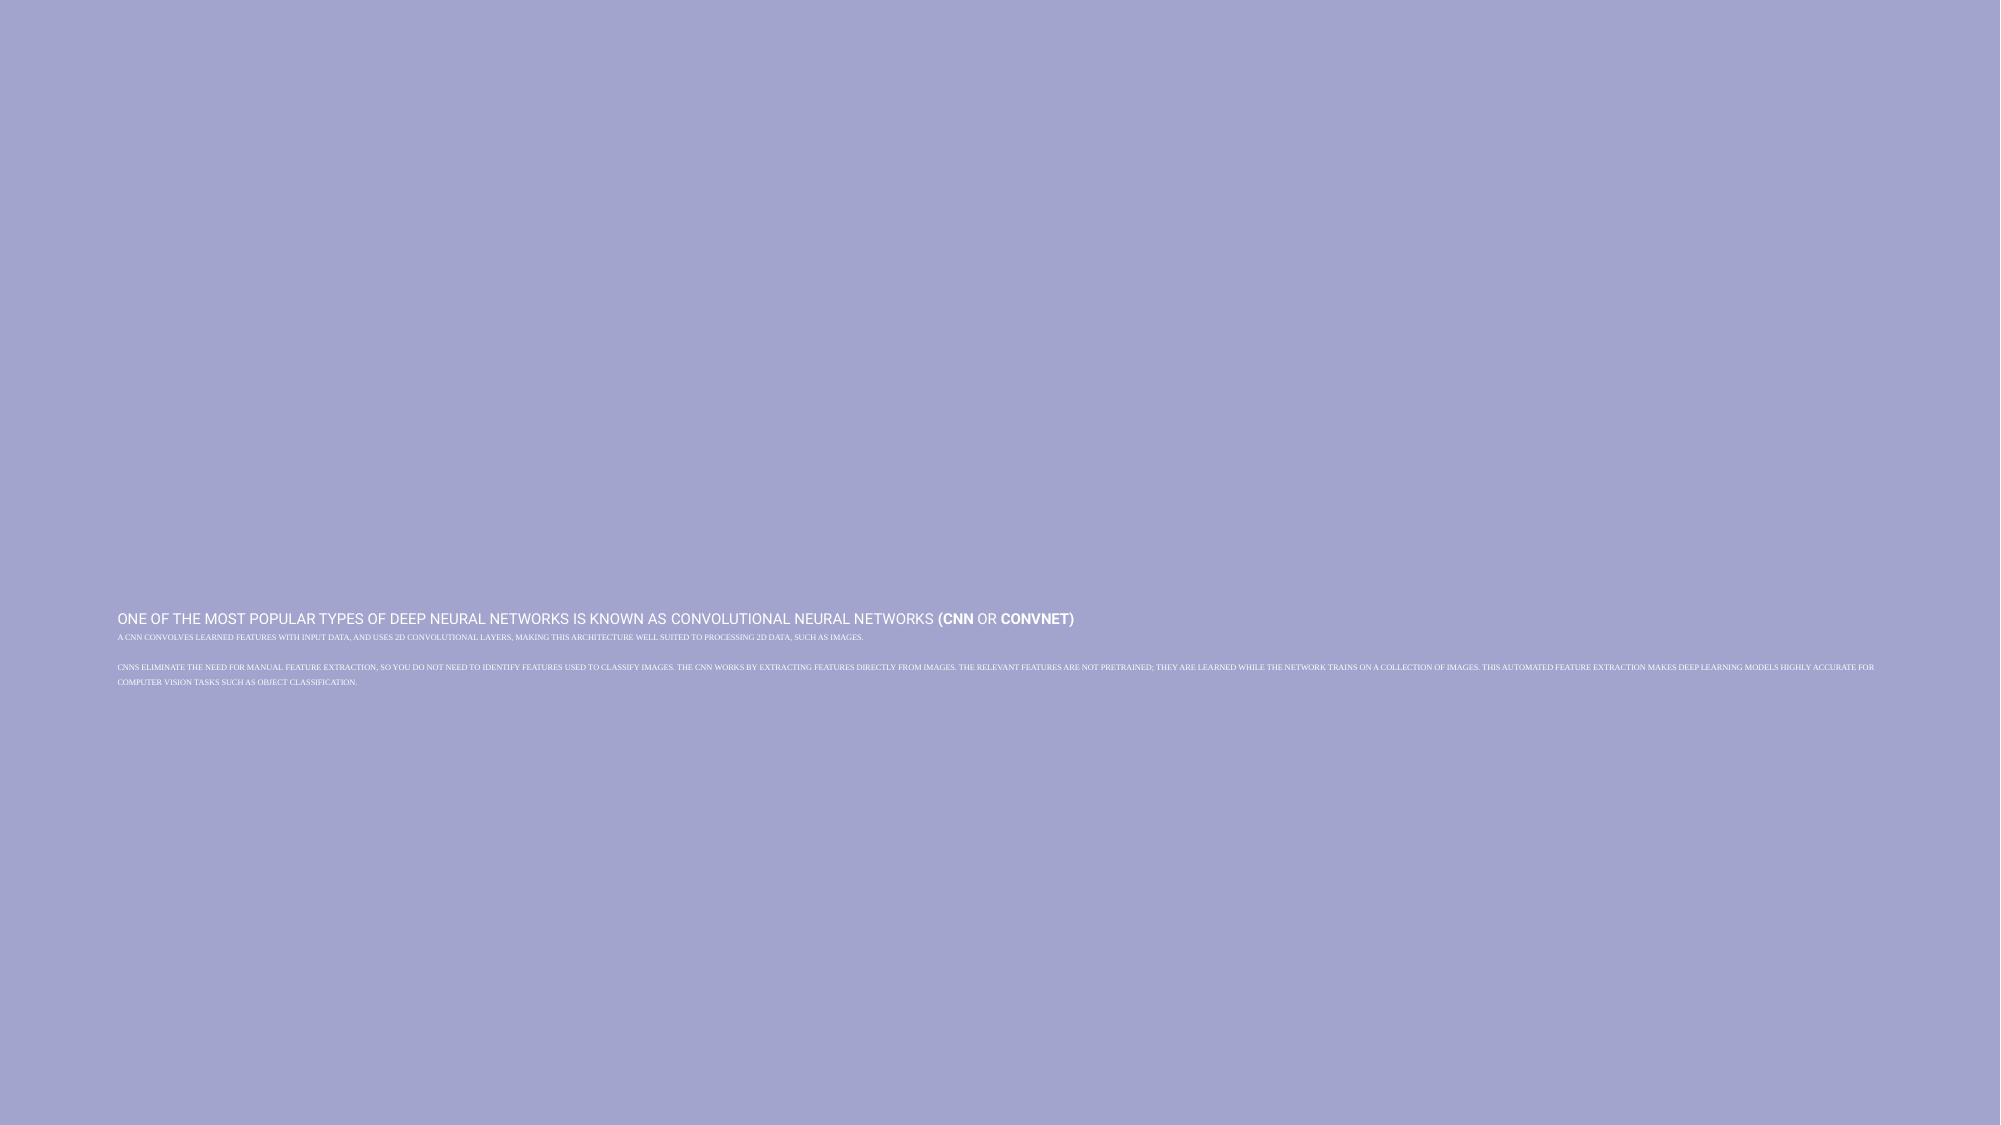

# One of the most popular types of deep neural networks is known as convolutional neural networks (CNN or ConvNet) A CNN convolves learned features with input data, and uses 2D convolutional layers, making this architecture well suited to processing 2D data, such as images. CNNs eliminate the need for manual feature extraction, so you do not need to identify features used to classify images. The CNN works by extracting features directly from images. The relevant features are not pretrained; they are learned while the network trains on a collection of images. This automated feature extraction makes deep learning models highly accurate for computer vision tasks such as object classification.